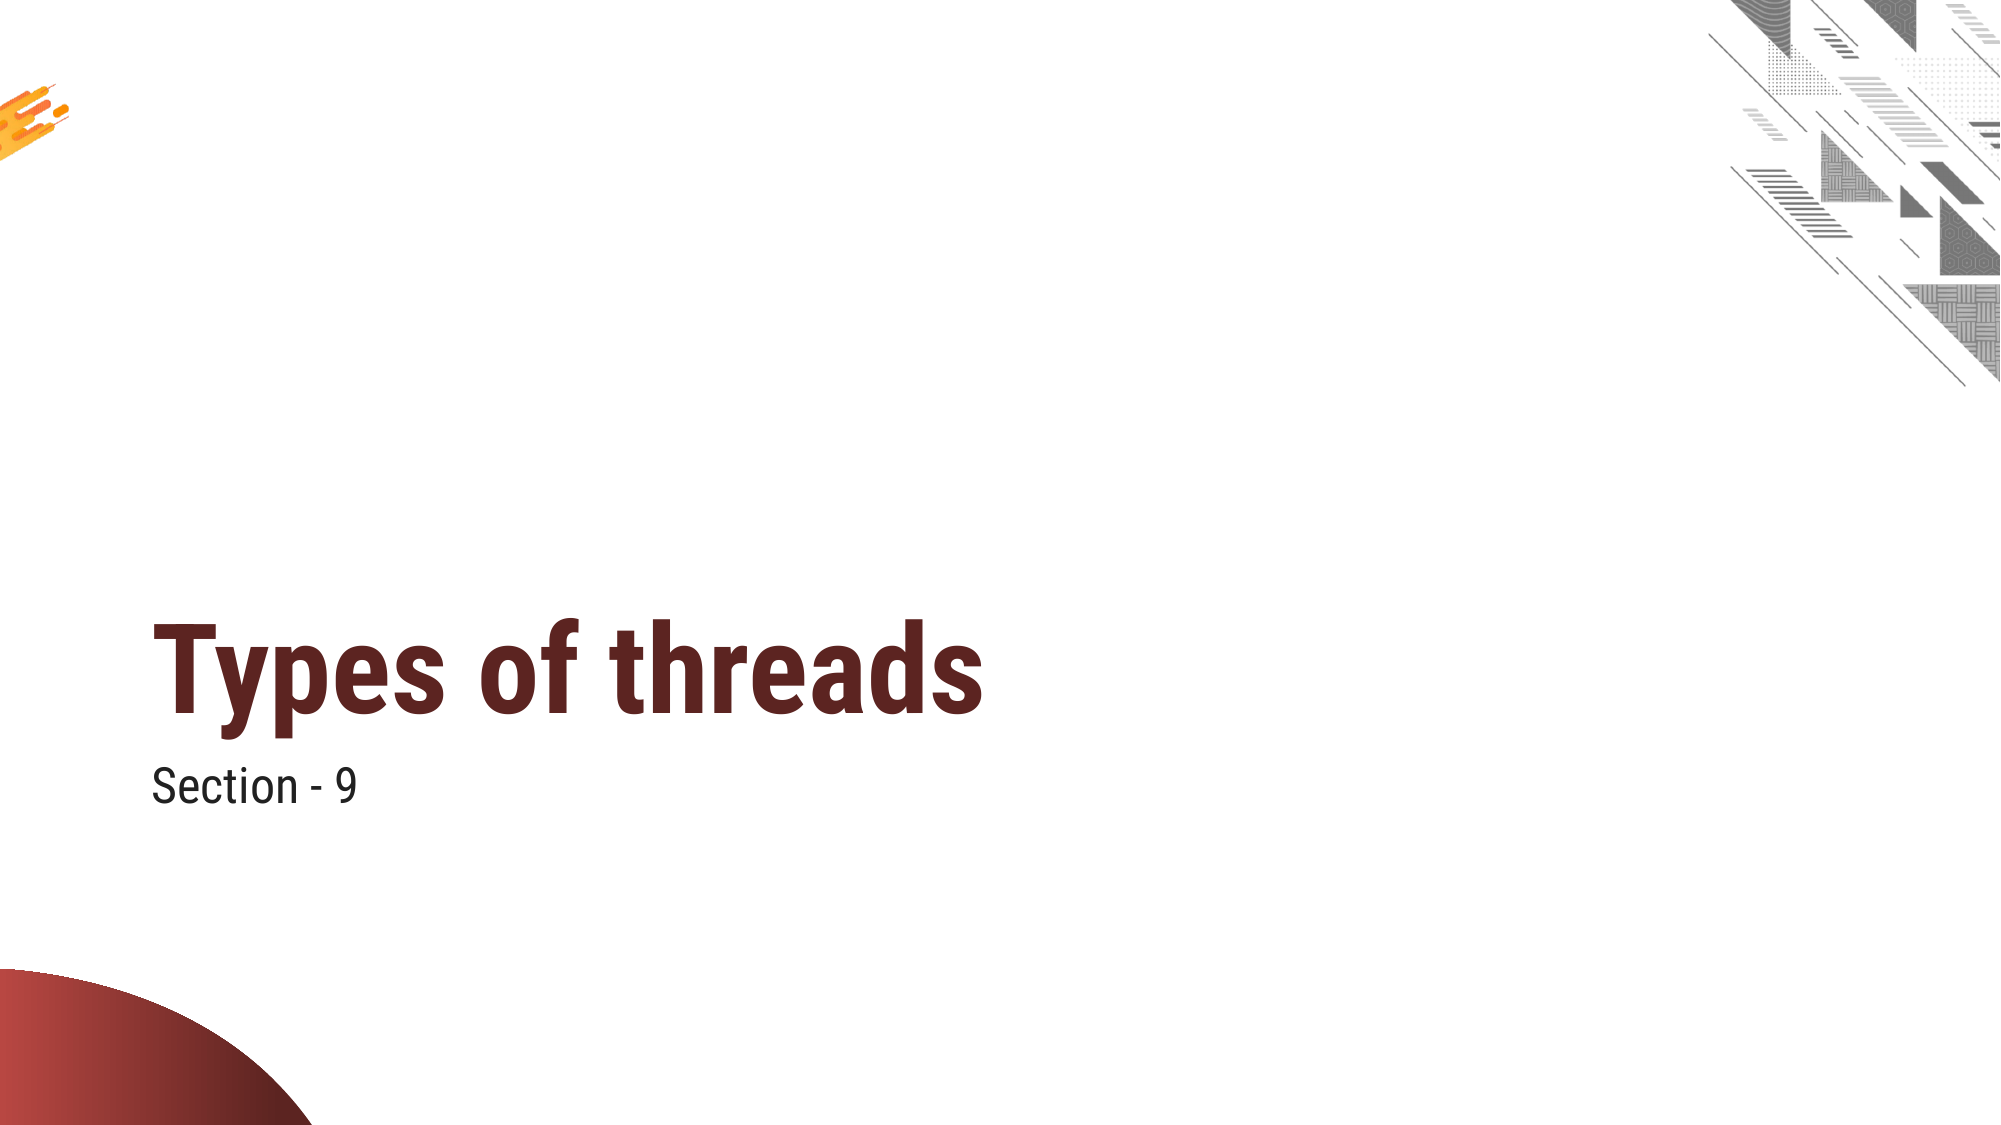

# Types of threads
Section - 9